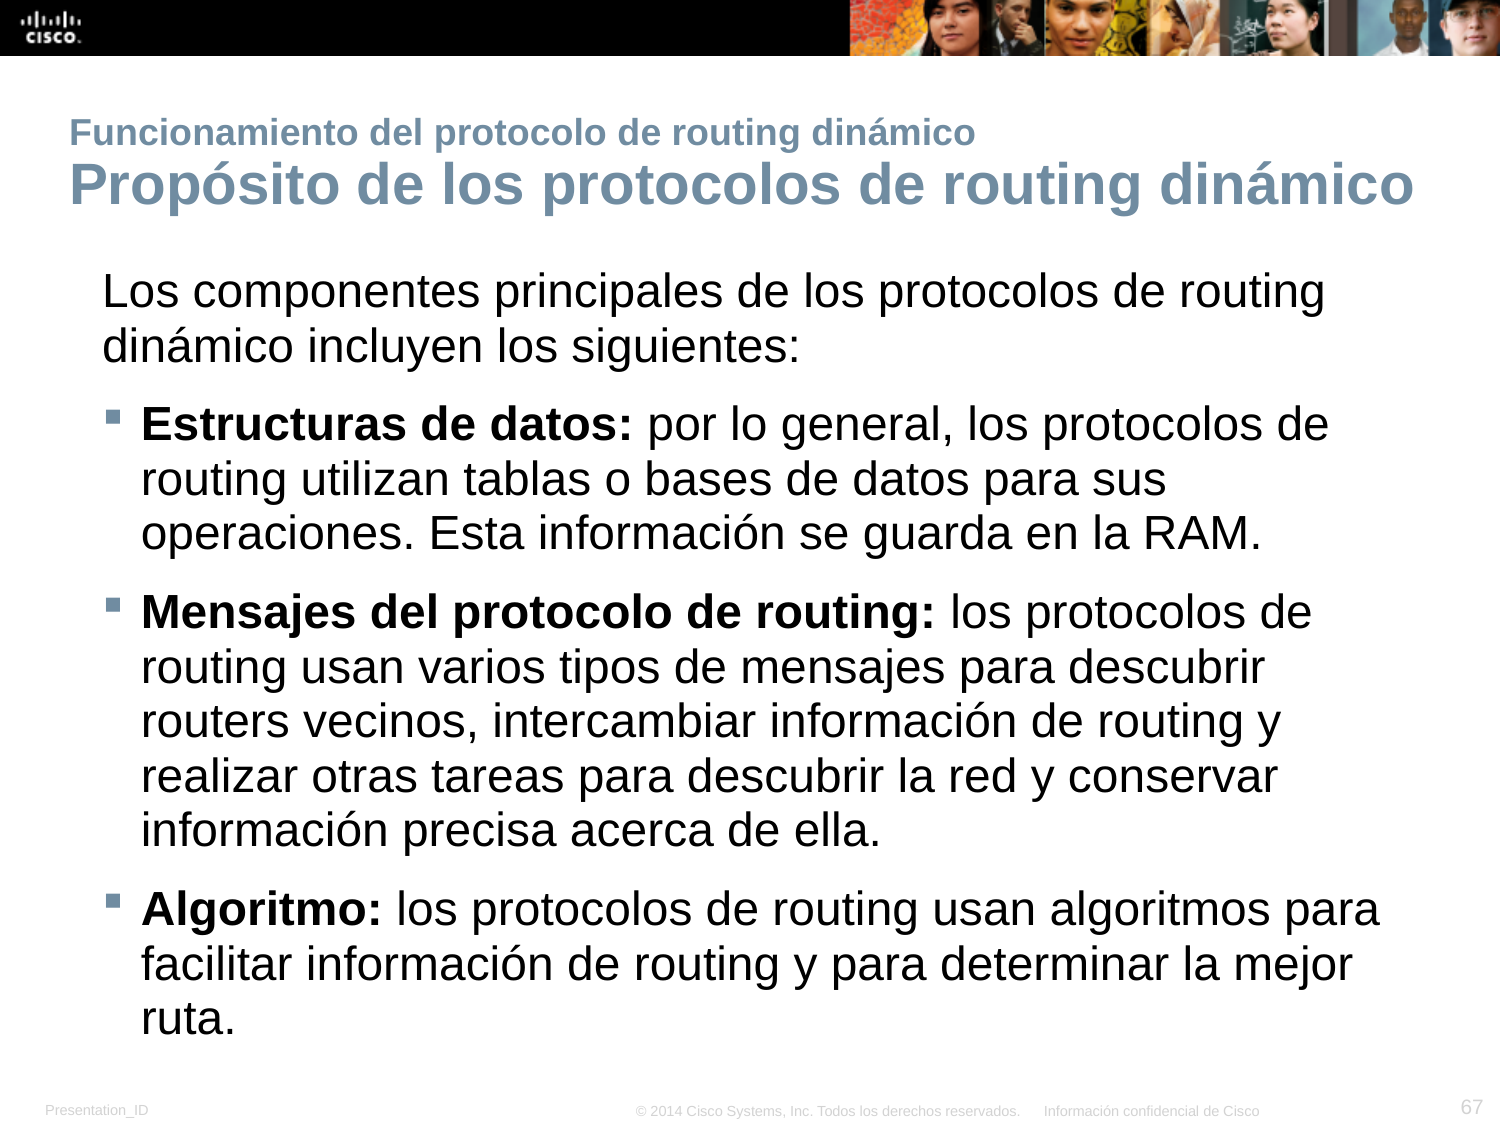

# Funcionamiento del protocolo de routing dinámico Propósito de los protocolos de routing dinámico
Los componentes principales de los protocolos de routing dinámico incluyen los siguientes:
Estructuras de datos: por lo general, los protocolos de routing utilizan tablas o bases de datos para sus operaciones. Esta información se guarda en la RAM.
Mensajes del protocolo de routing: los protocolos de routing usan varios tipos de mensajes para descubrir routers vecinos, intercambiar información de routing y realizar otras tareas para descubrir la red y conservar información precisa acerca de ella.
Algoritmo: los protocolos de routing usan algoritmos para facilitar información de routing y para determinar la mejor ruta.